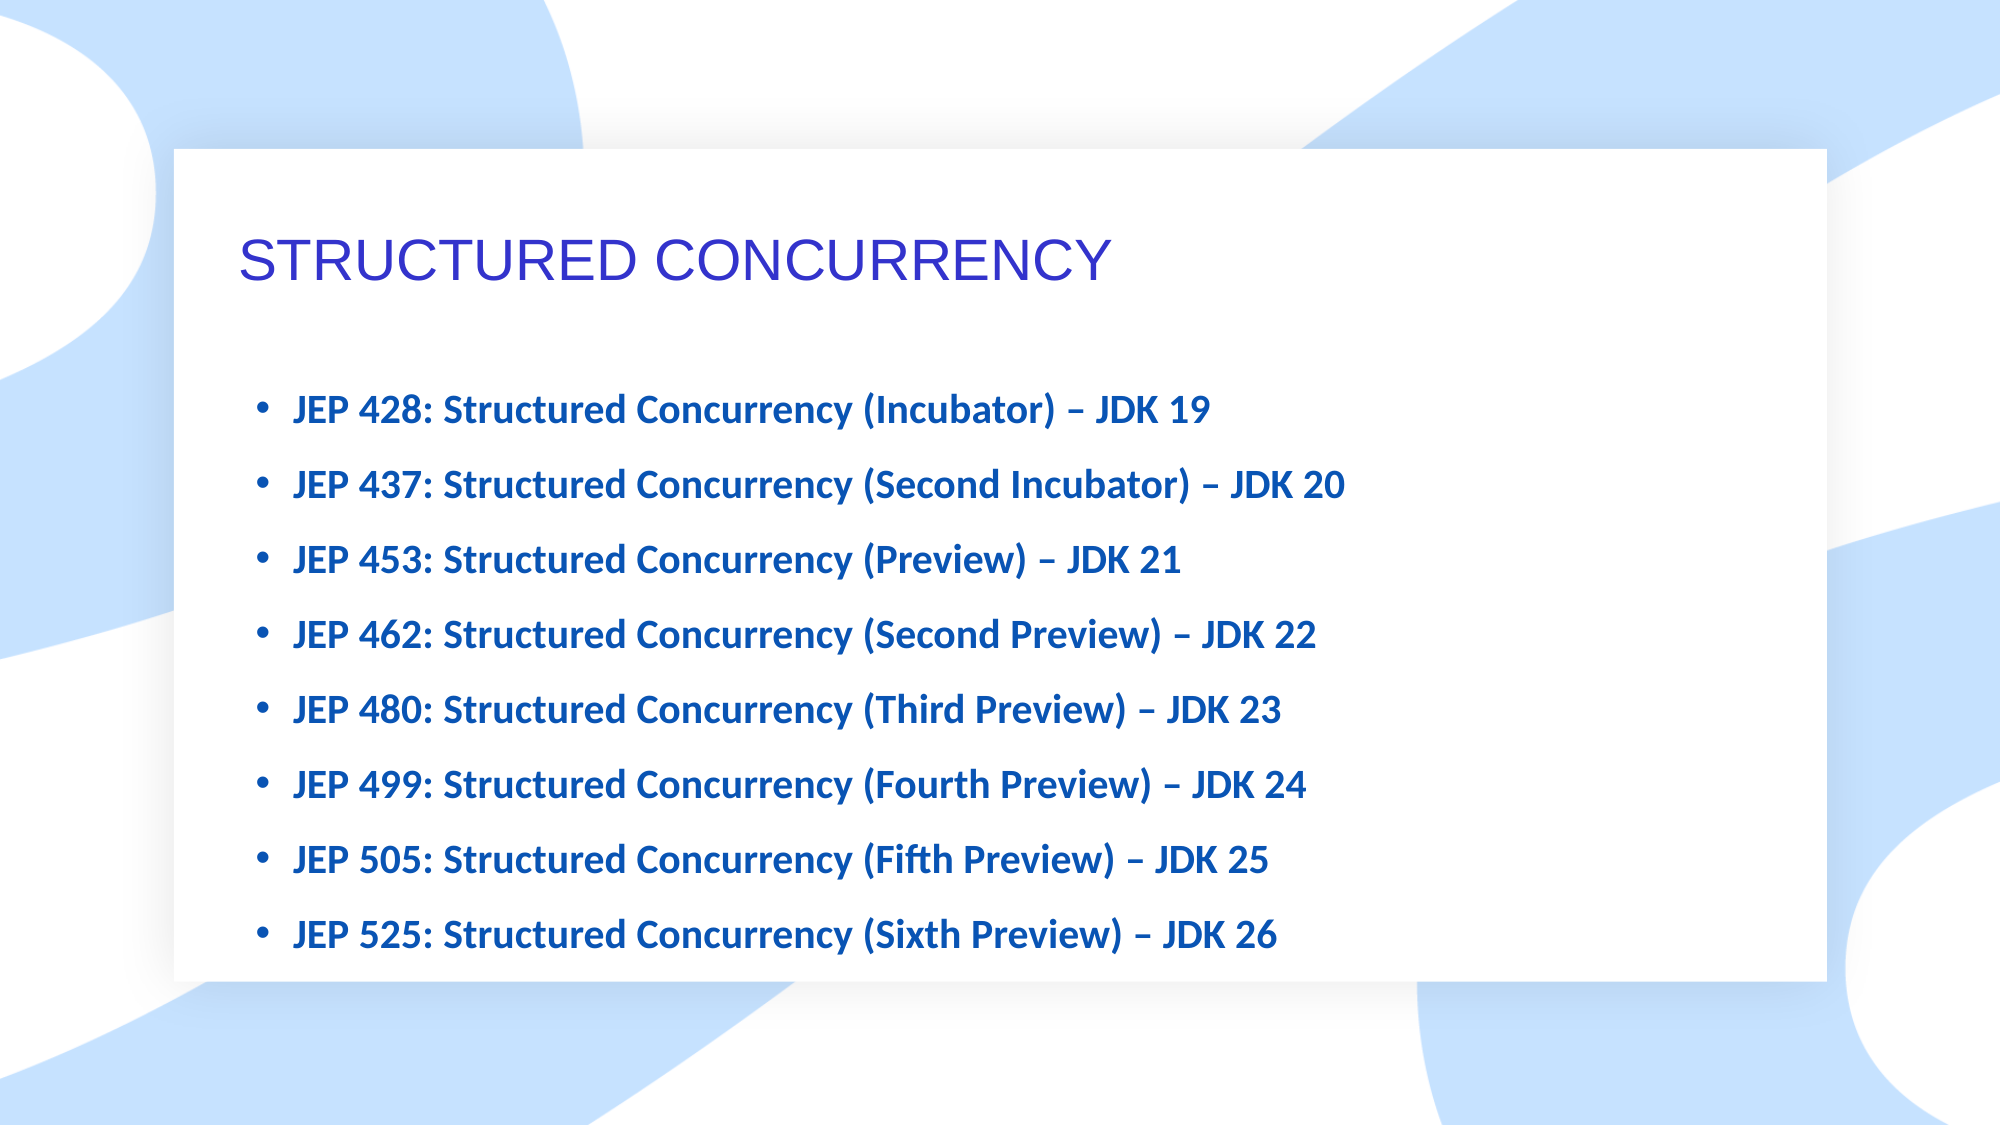

# STRUCTURED CONCURRENCY
JEP 428: Structured Concurrency (Incubator) – JDK 19
JEP 437: Structured Concurrency (Second Incubator) – JDK 20
JEP 453: Structured Concurrency (Preview) – JDK 21
JEP 462: Structured Concurrency (Second Preview) – JDK 22
JEP 480: Structured Concurrency (Third Preview) – JDK 23
JEP 499: Structured Concurrency (Fourth Preview) – JDK 24
JEP 505: Structured Concurrency (Fifth Preview) – JDK 25
JEP 525: Structured Concurrency (Sixth Preview) – JDK 26